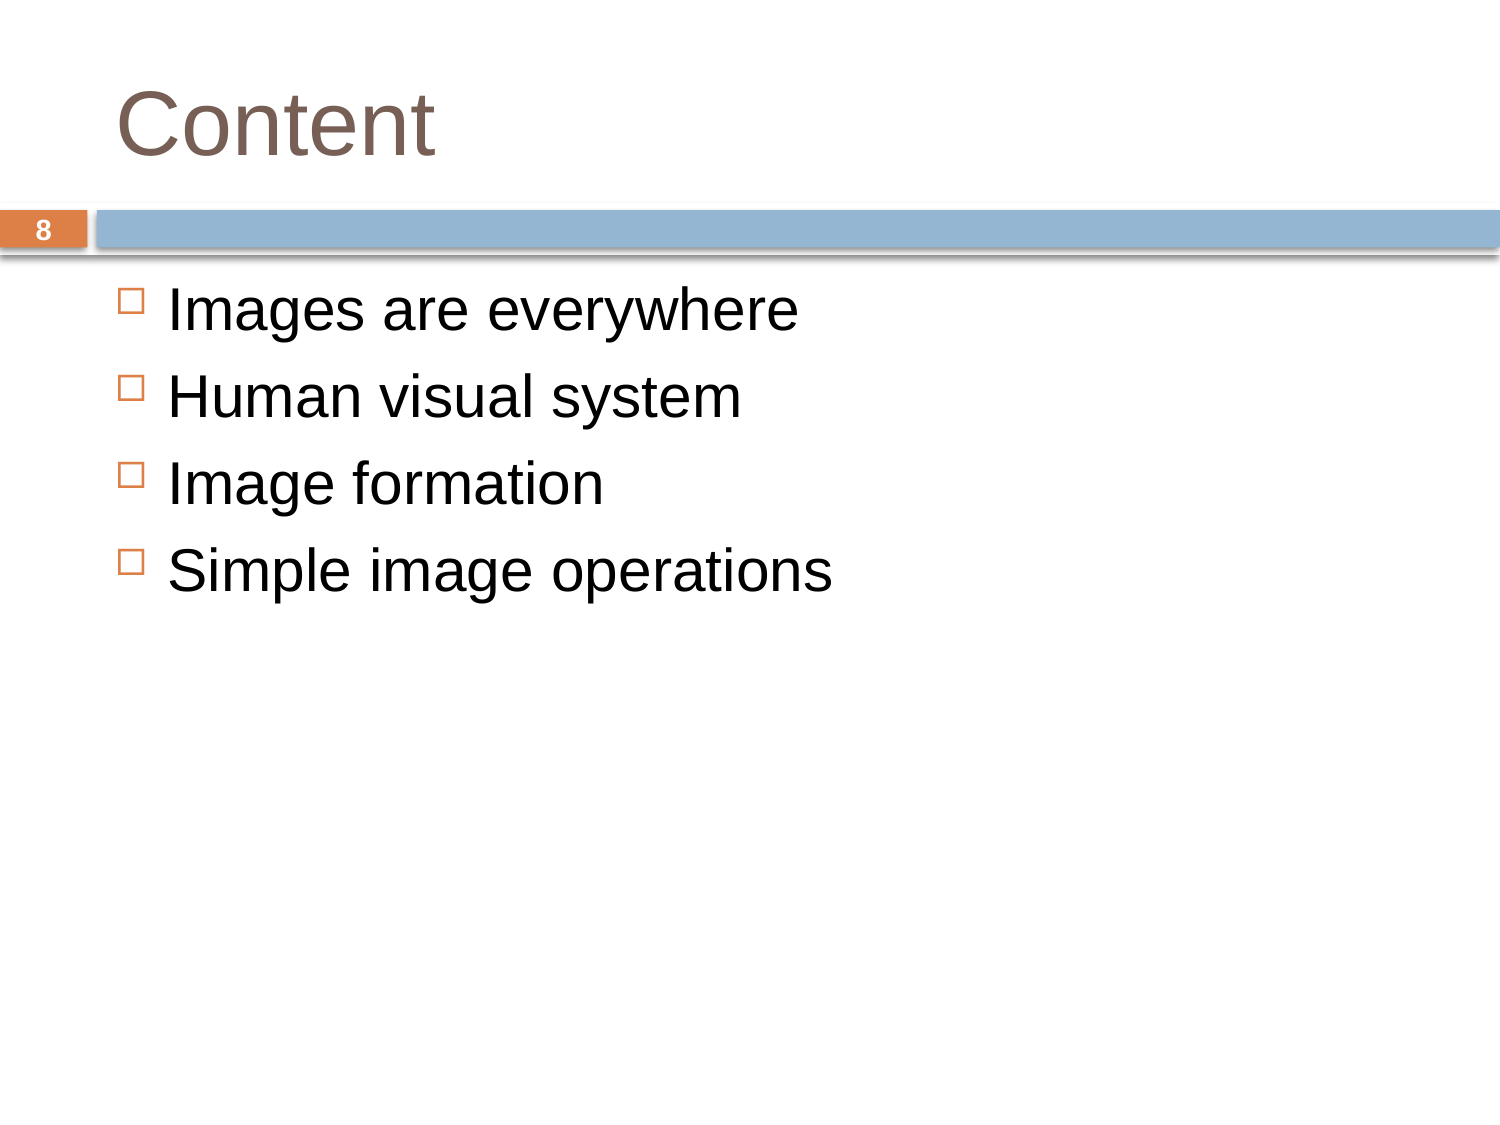

# Content
8
Images are everywhere
Human visual system
Image formation
Simple image operations